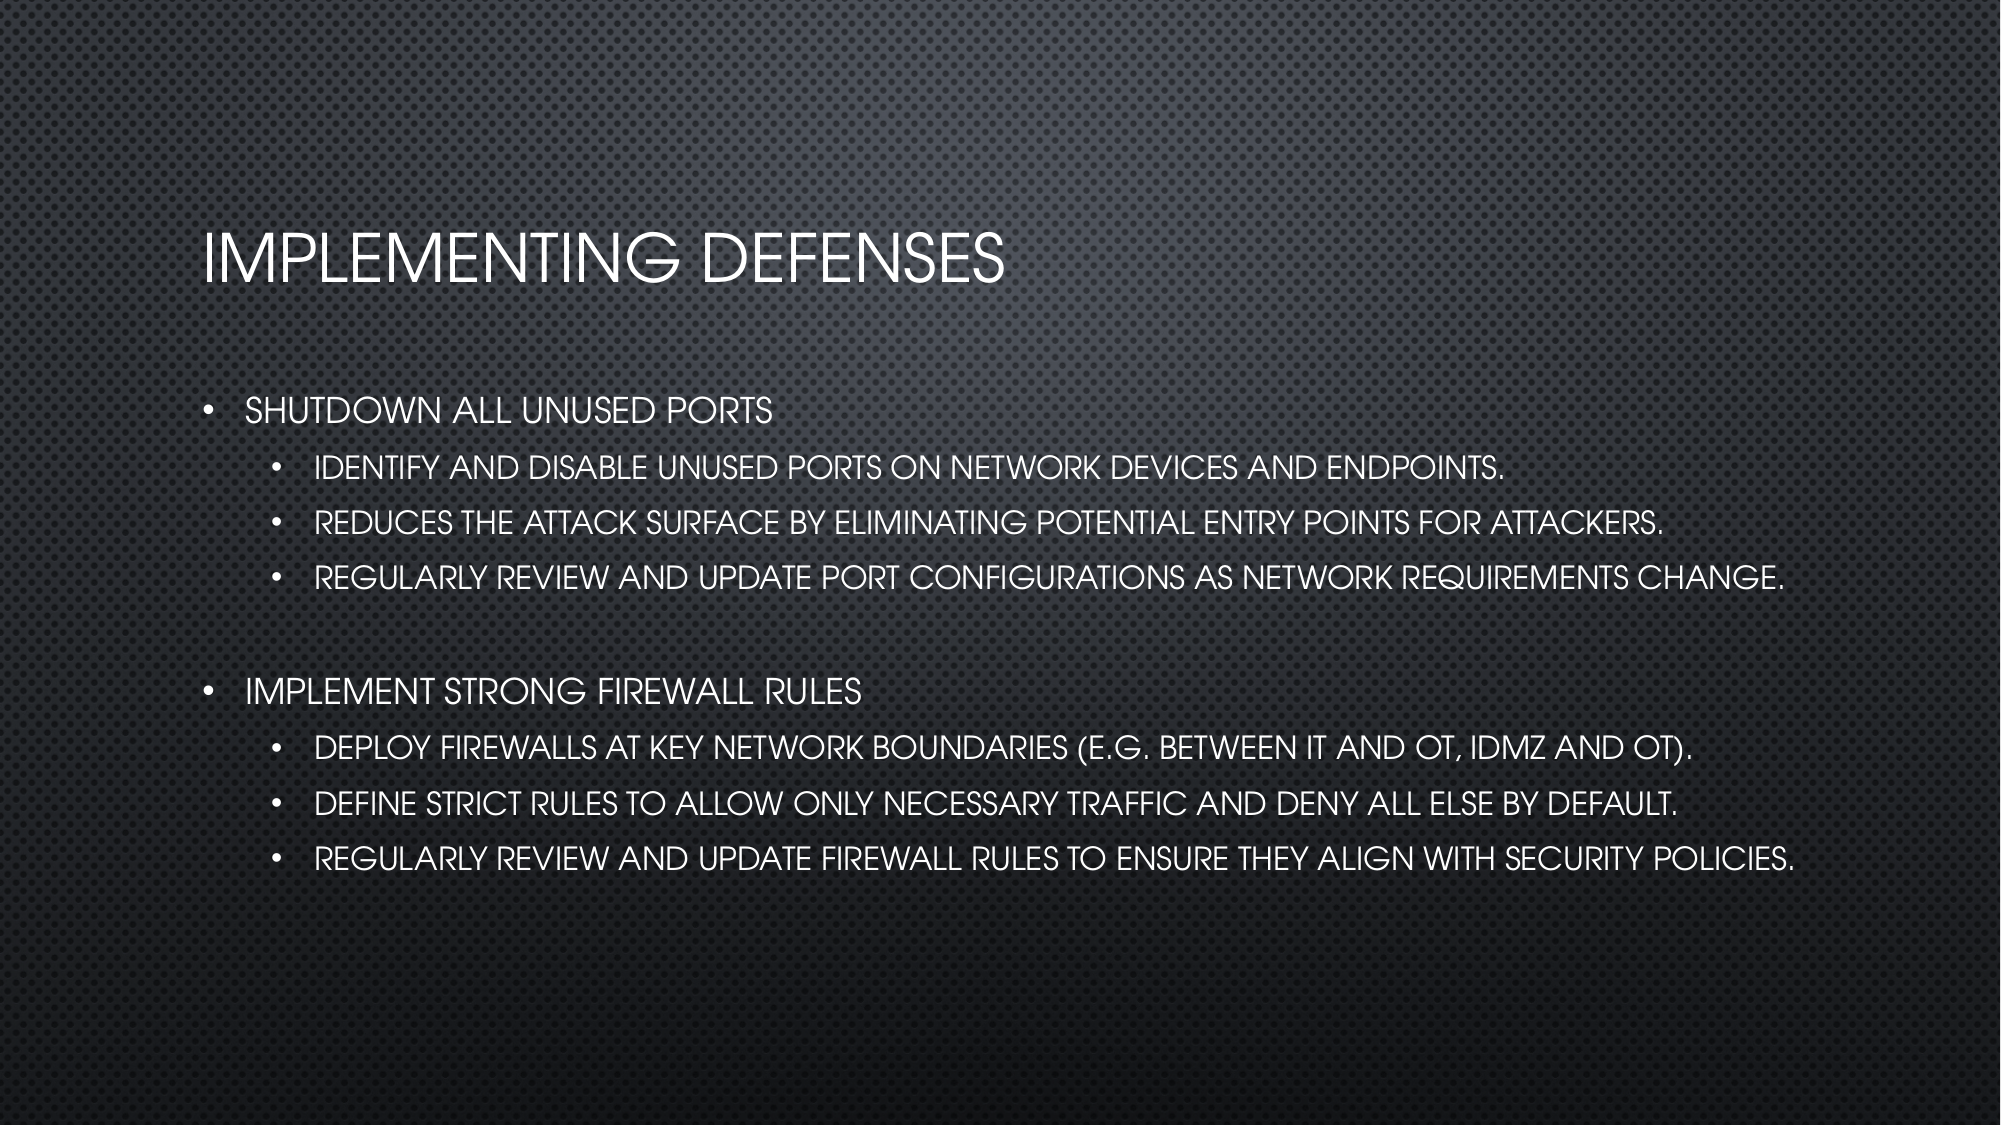

# Implementing defenses
Shutdown All Unused Ports
Identify and disable unused ports on network devices and endpoints.
Reduces the attack surface by eliminating potential entry points for attackers.
Regularly review and update port configurations as network requirements change.

Implement Strong Firewall Rules
Deploy firewalls at key network boundaries (e.g. between IT and OT, IDMZ and OT).
Define strict rules to allow only necessary traffic and deny all else by default.
Regularly review and update firewall rules to ensure they align with security policies.